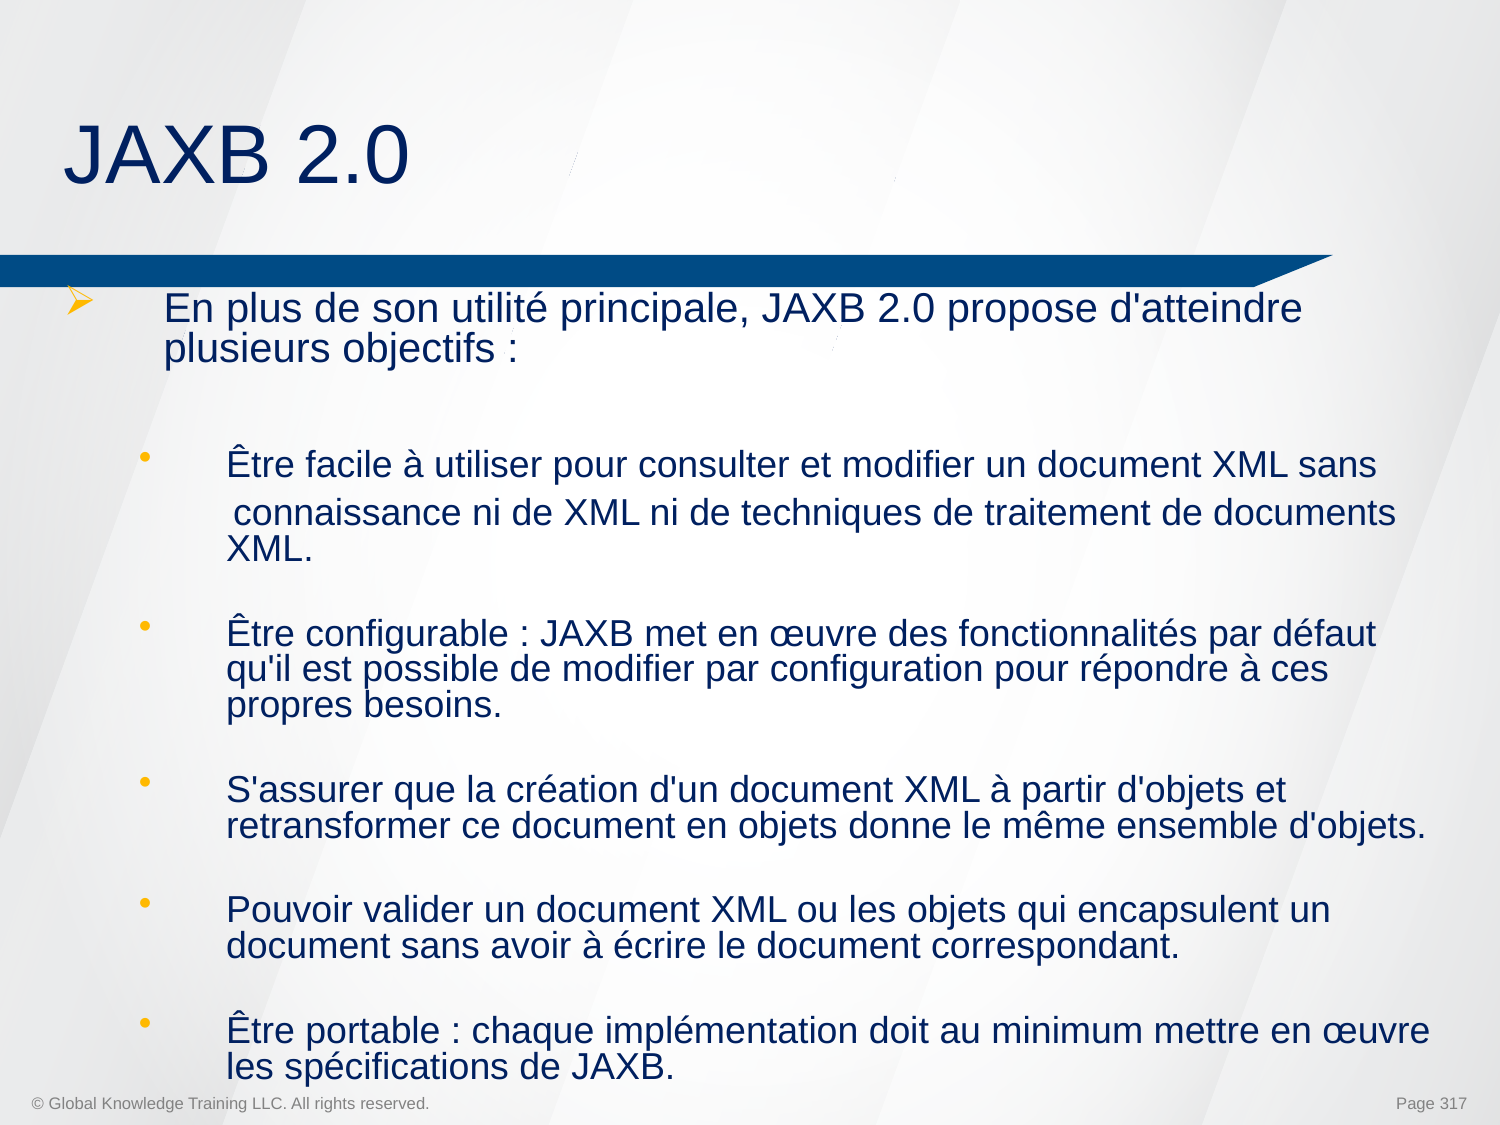

# JAXB 2.0
En plus de son utilité principale, JAXB 2.0 propose d'atteindre plusieurs objectifs :

Être facile à utiliser pour consulter et modifier un document XML sans
         connaissance ni de XML ni de techniques de traitement de documents XML.
Être configurable : JAXB met en œuvre des fonctionnalités par défaut qu'il est possible de modifier par configuration pour répondre à ces propres besoins.
S'assurer que la création d'un document XML à partir d'objets et retransformer ce document en objets donne le même ensemble d'objets.
Pouvoir valider un document XML ou les objets qui encapsulent un document sans avoir à écrire le document correspondant.
Être portable : chaque implémentation doit au minimum mettre en œuvre les spécifications de JAXB.